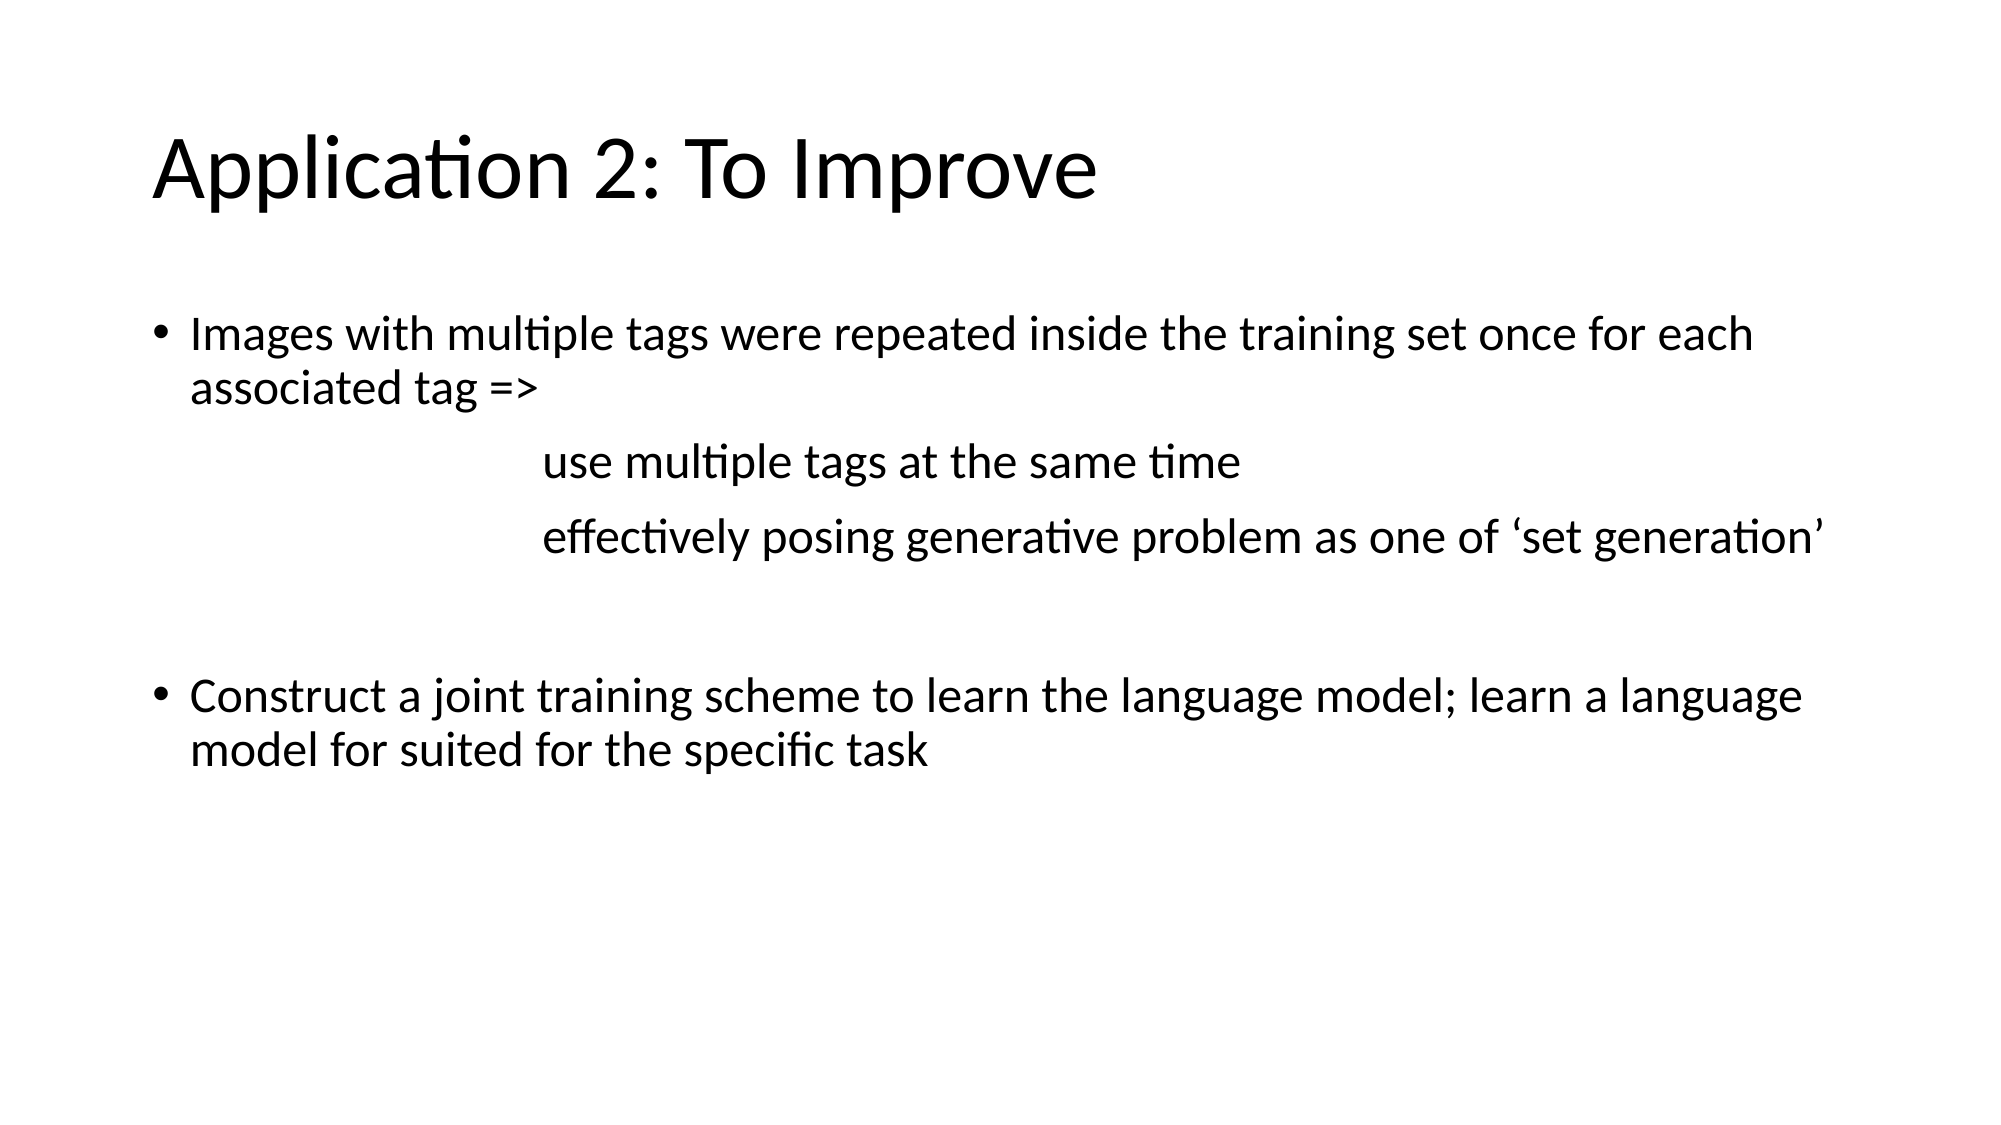

# Application 2: To Improve
Images with multiple tags were repeated inside the training set once for each associated tag =>
		        use multiple tags at the same time
		        effectively posing generative problem as one of ‘set generation’

Construct a joint training scheme to learn the language model; learn a language model for suited for the specific task